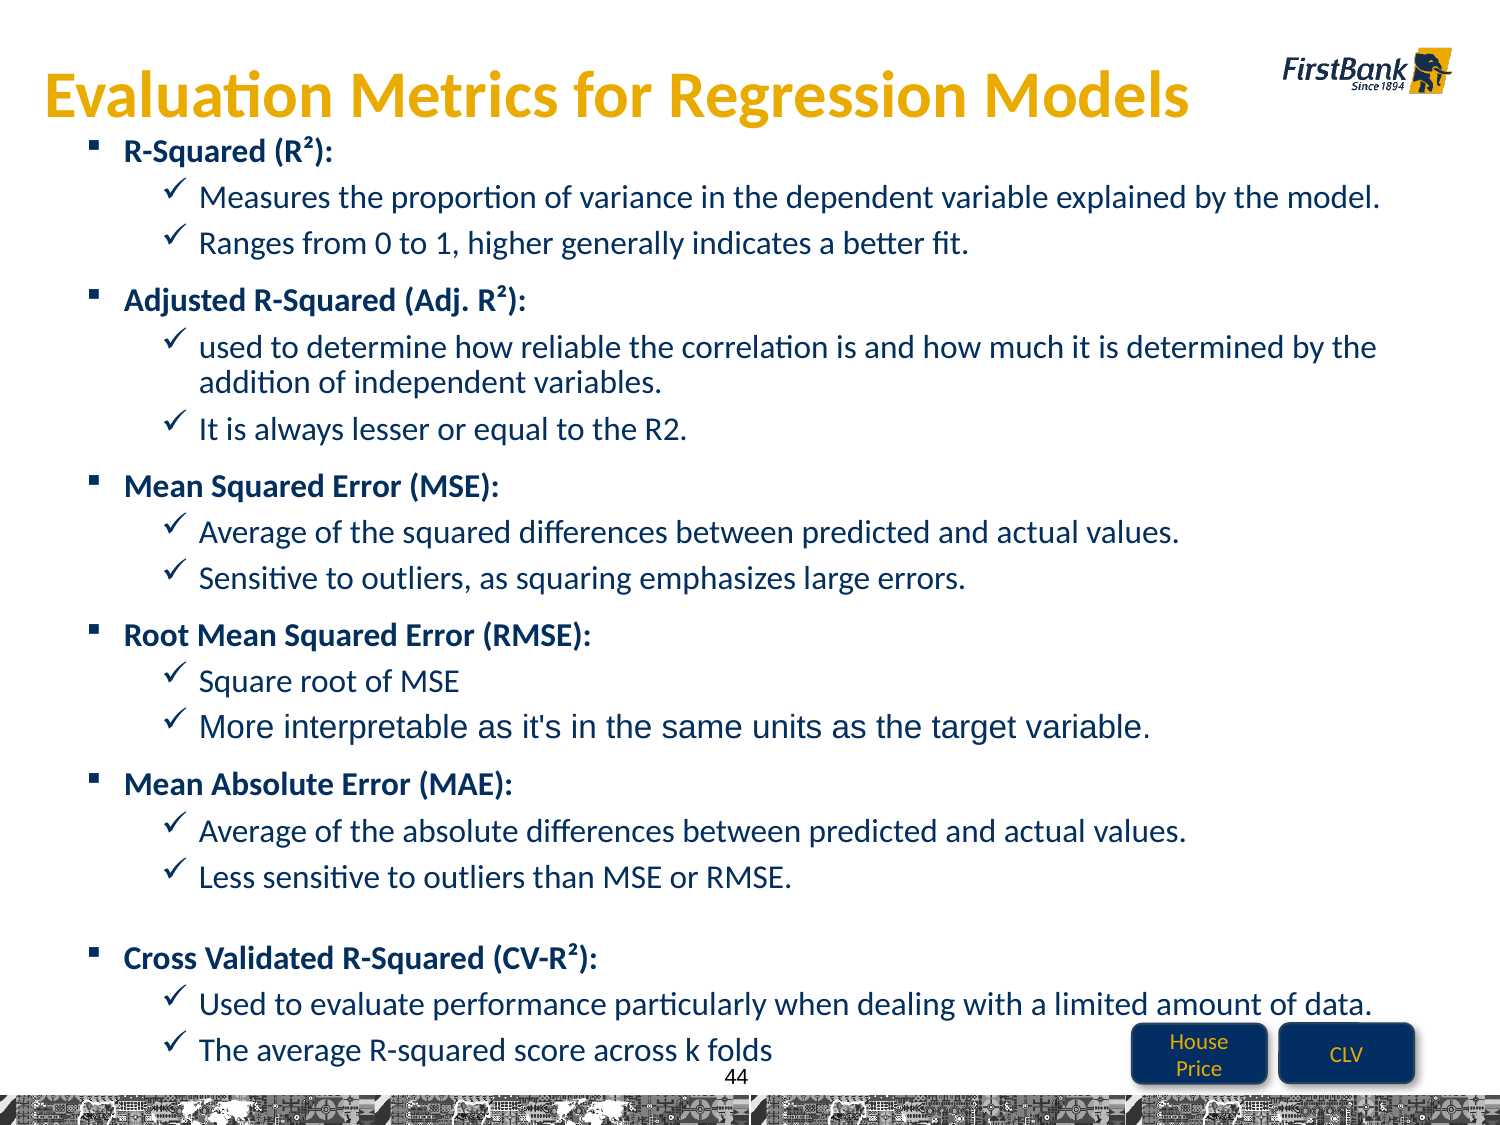

Evaluation Metrics for Regression Models
R-Squared (R²):
Measures the proportion of variance in the dependent variable explained by the model.
Ranges from 0 to 1, higher generally indicates a better fit.
Adjusted R-Squared (Adj. R²):
used to determine how reliable the correlation is and how much it is determined by the addition of independent variables.
It is always lesser or equal to the R2.
Mean Squared Error (MSE):
Average of the squared differences between predicted and actual values.
Sensitive to outliers, as squaring emphasizes large errors.
Root Mean Squared Error (RMSE):
Square root of MSE
More interpretable as it's in the same units as the target variable.
Mean Absolute Error (MAE):
Average of the absolute differences between predicted and actual values.
Less sensitive to outliers than MSE or RMSE.
Cross Validated R-Squared (CV-R²):
Used to evaluate performance particularly when dealing with a limited amount of data.
The average R-squared score across k folds
CLV
House Price
44